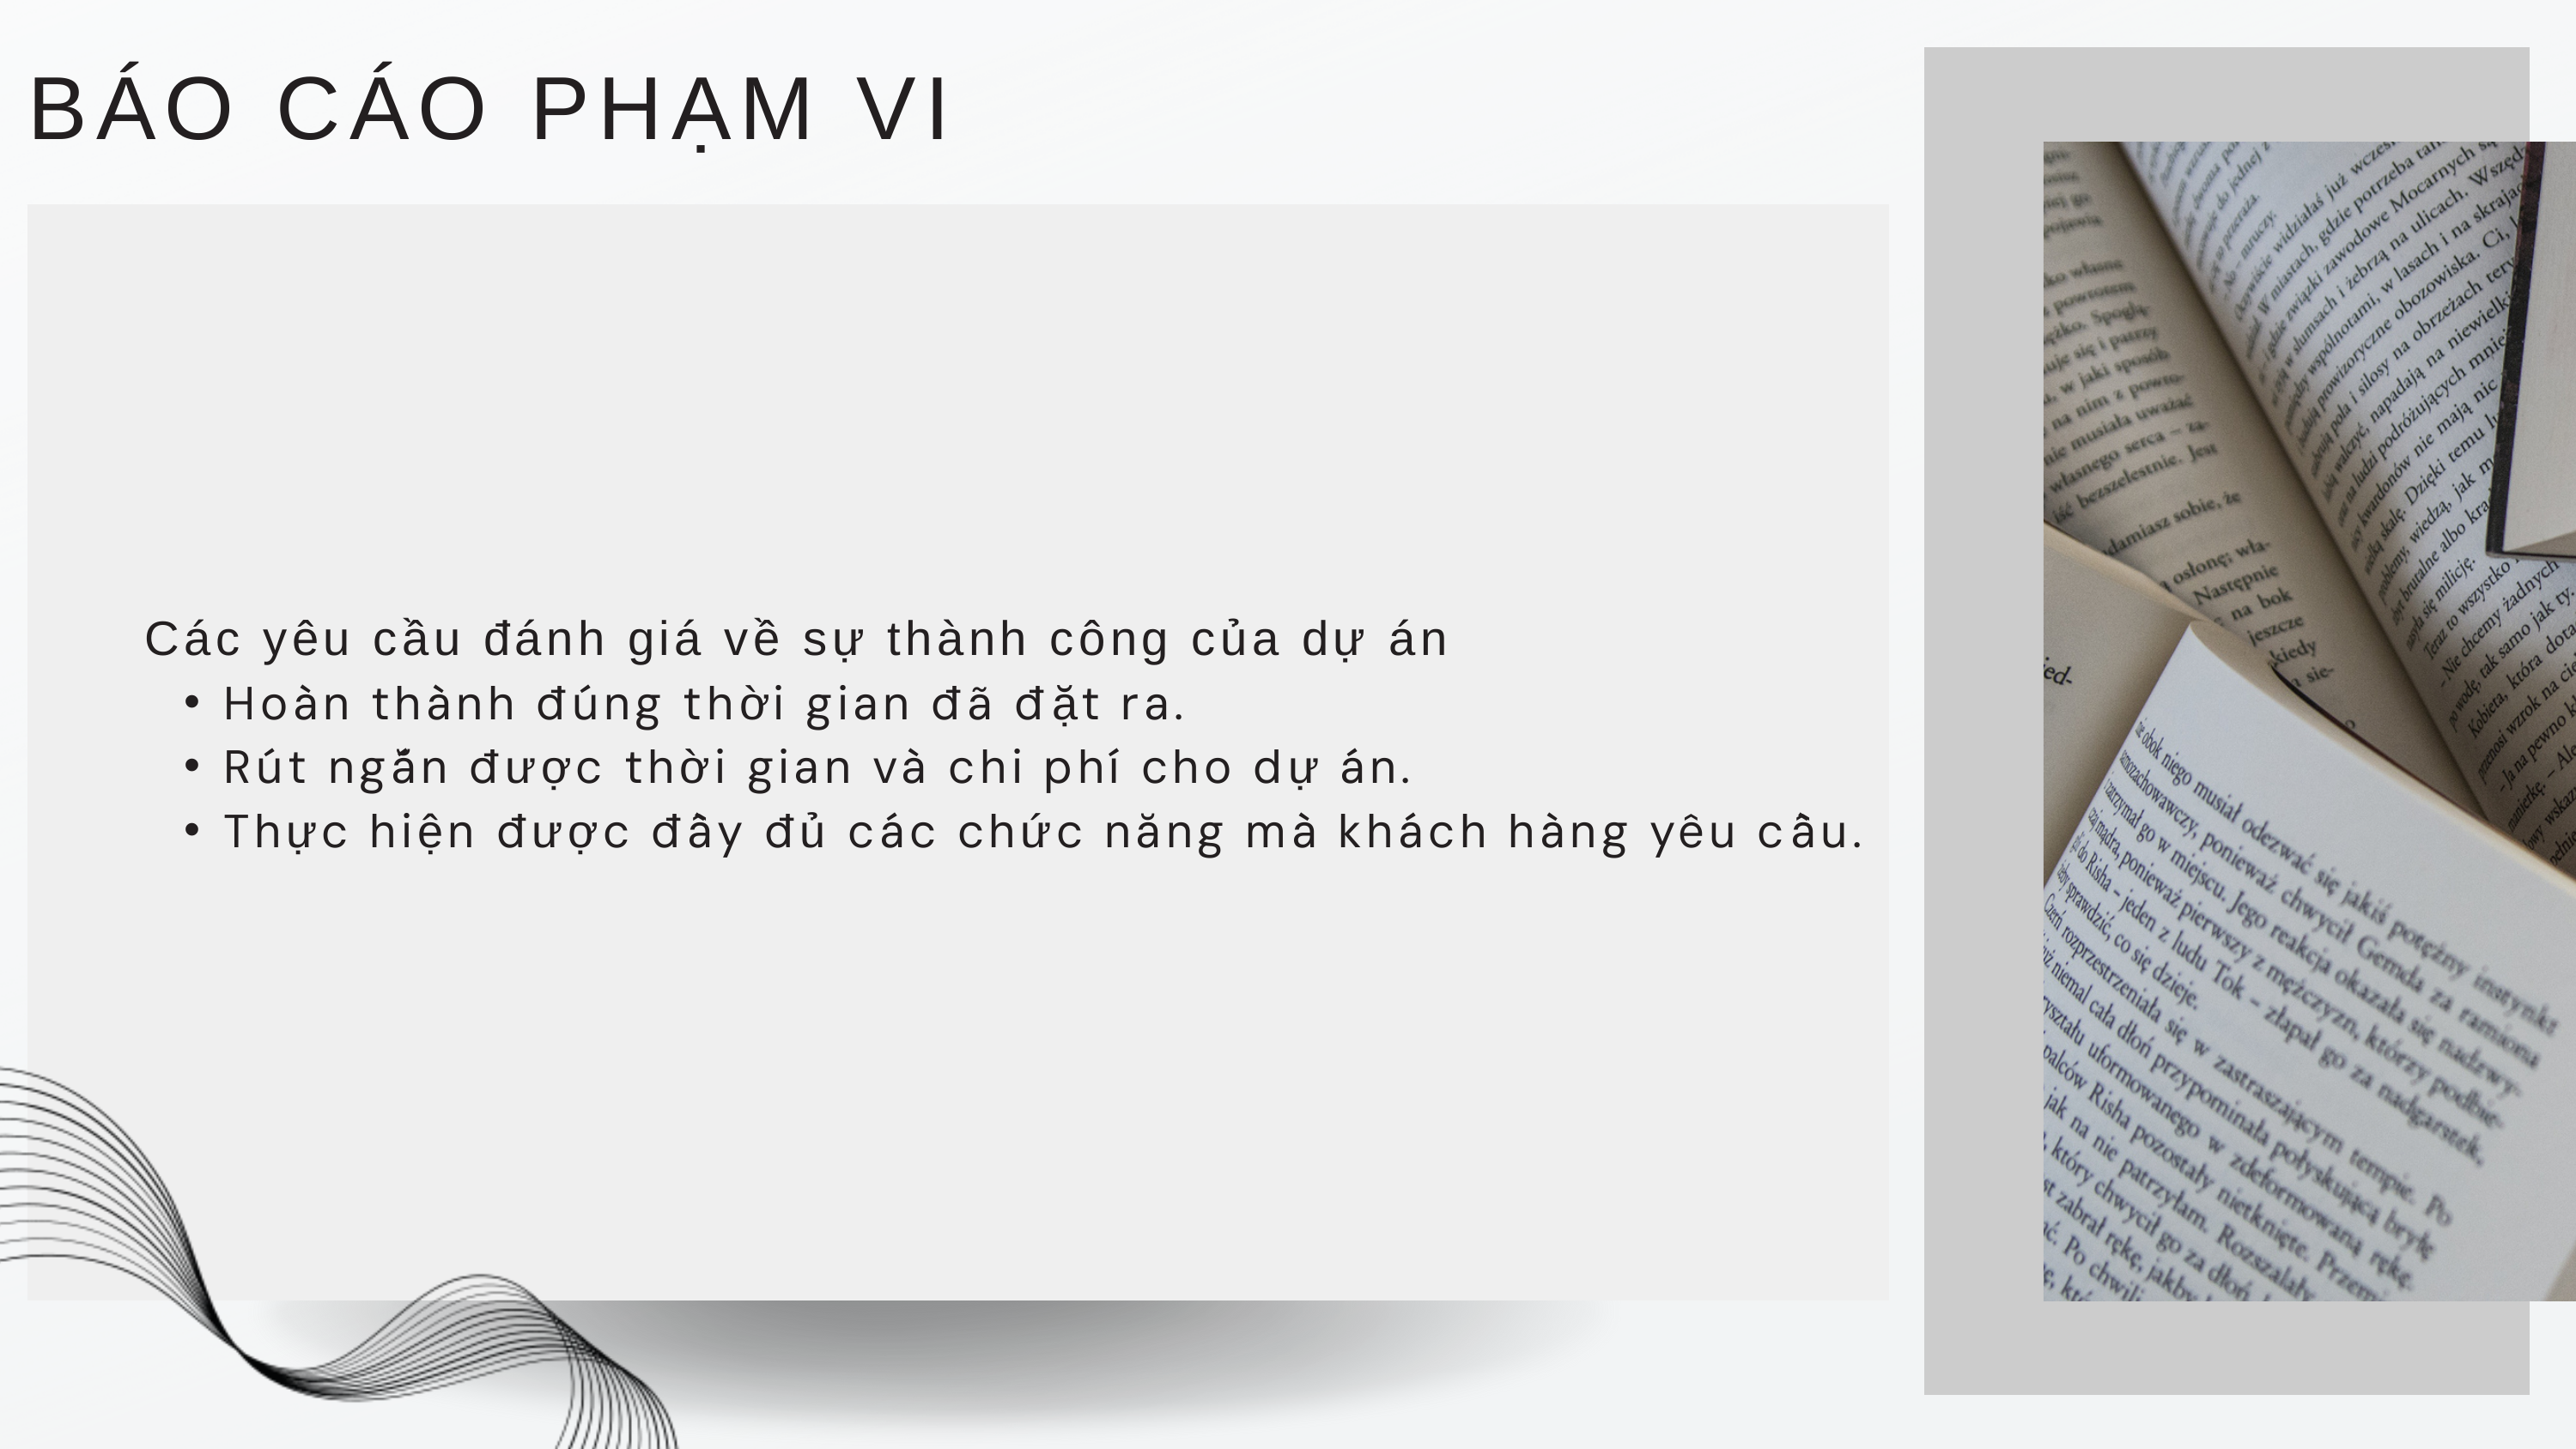

BÁO CÁO PHẠM VI

Các yêu cầu đánh giá về sự thành công của dự án
Hoàn thành đúng thời gian đã đặt ra.
Rút ngắn được thời gian và chi phí cho dự án.
Thực hiện được đầy đủ các chức năng mà khách hàng yêu cầu.